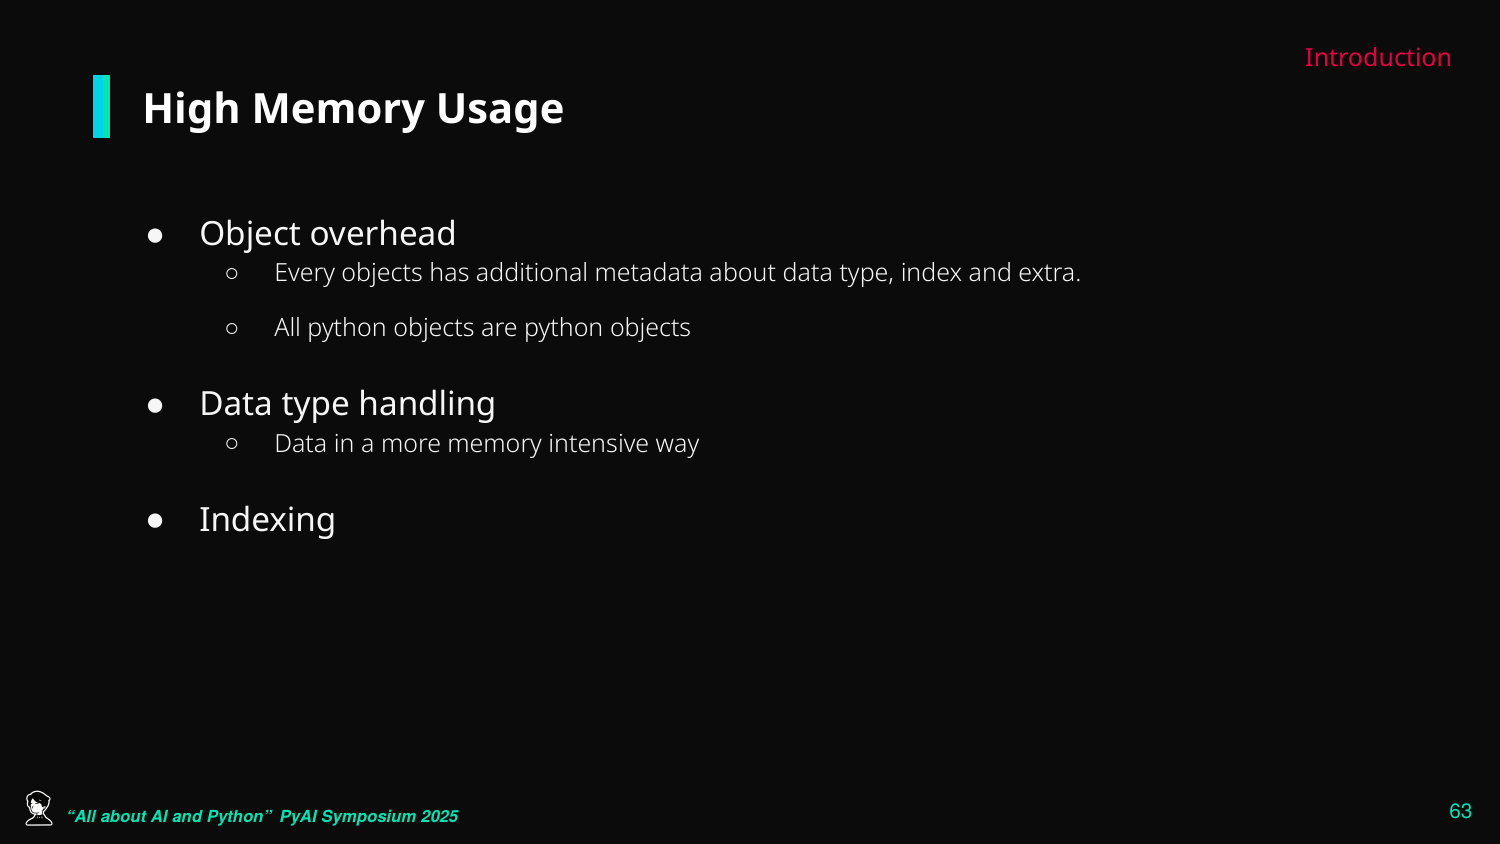

Introduction
# High Memory Usage
Object overhead
Every objects has additional metadata about data type, index and extra.
All python objects are python objects
Data type handling
Data in a more memory intensive way
Indexing
63